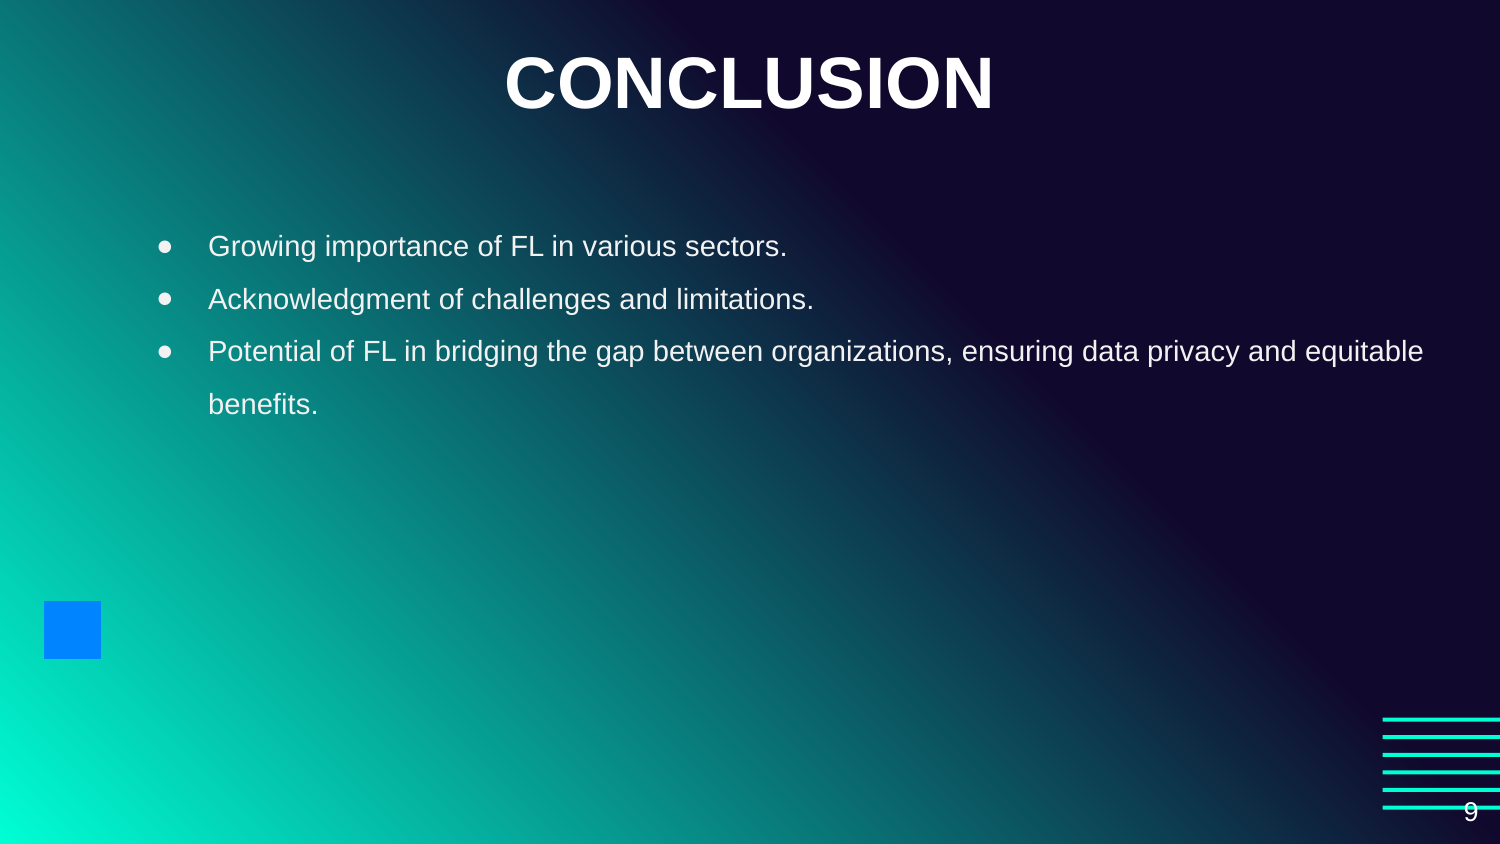

# CONCLUSION
Growing importance of FL in various sectors.
Acknowledgment of challenges and limitations.
Potential of FL in bridging the gap between organizations, ensuring data privacy and equitable benefits.

9